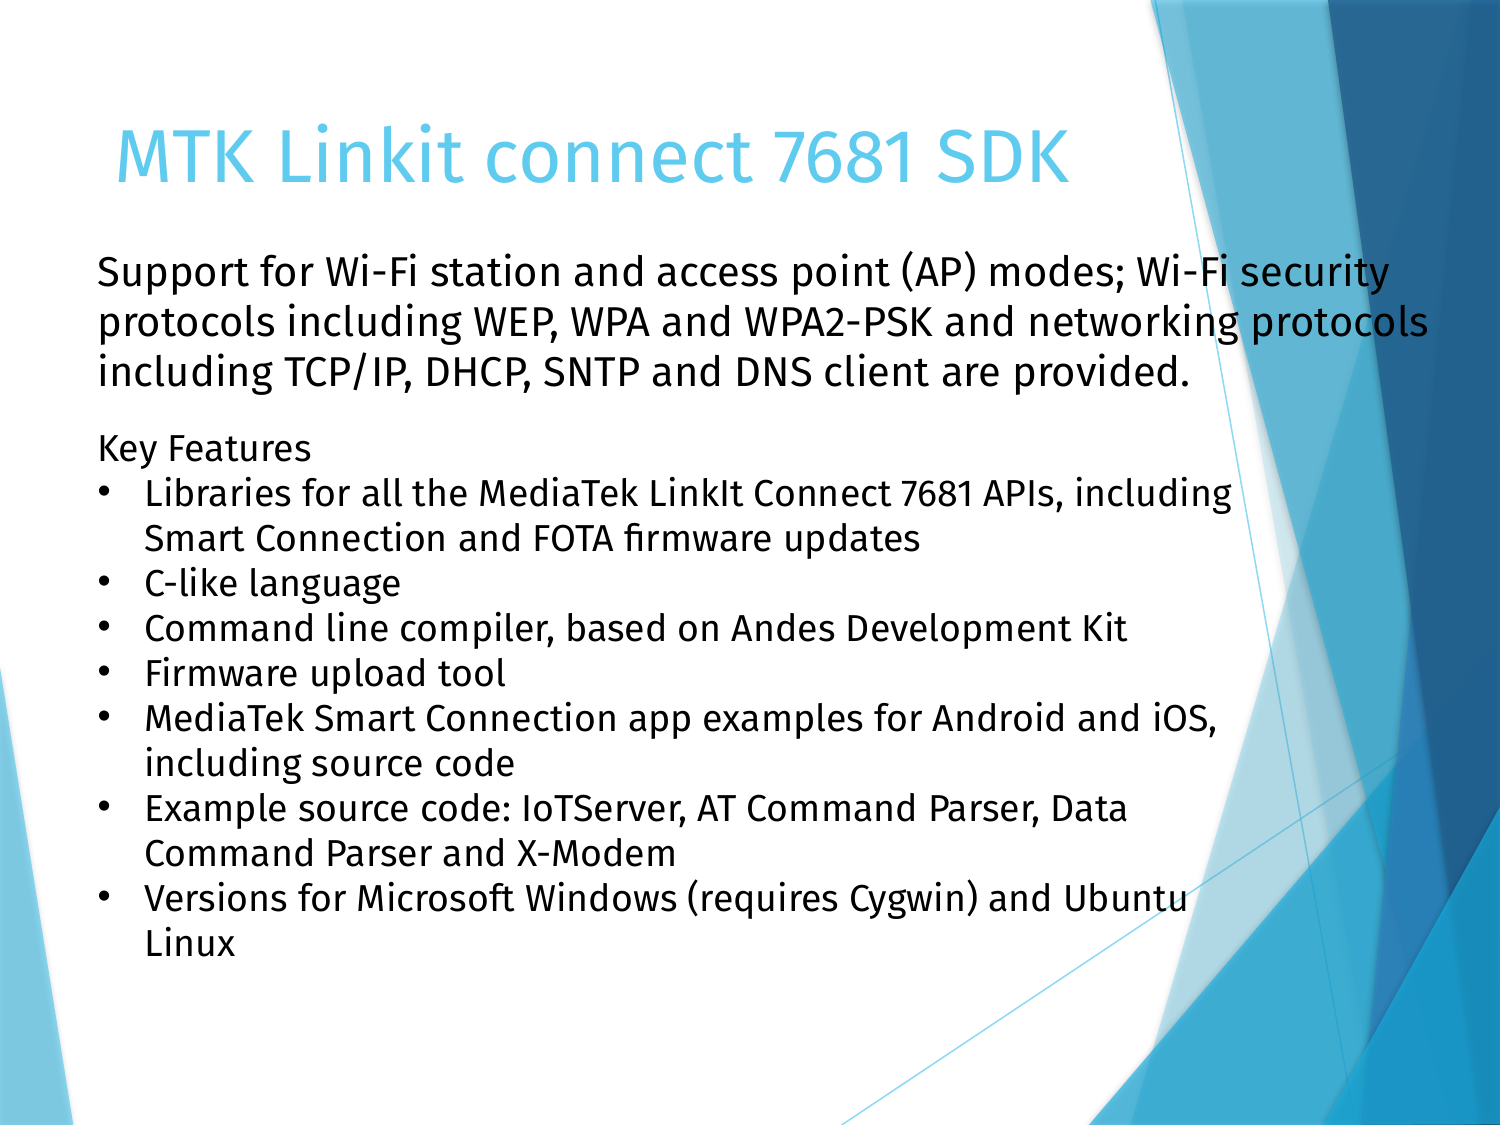

# MTK Linkit connect 7681 SDK
Support for Wi-Fi station and access point (AP) modes; Wi-Fi security protocols including WEP, WPA and WPA2-PSK and networking protocols including TCP/IP, DHCP, SNTP and DNS client are provided.
Key Features
Libraries for all the MediaTek LinkIt Connect 7681 APIs, including Smart Connection and FOTA firmware updates
C-like language
Command line compiler, based on Andes Development Kit
Firmware upload tool
MediaTek Smart Connection app examples for Android and iOS, including source code
Example source code: IoTServer, AT Command Parser, Data Command Parser and X-Modem
Versions for Microsoft Windows (requires Cygwin) and Ubuntu Linux